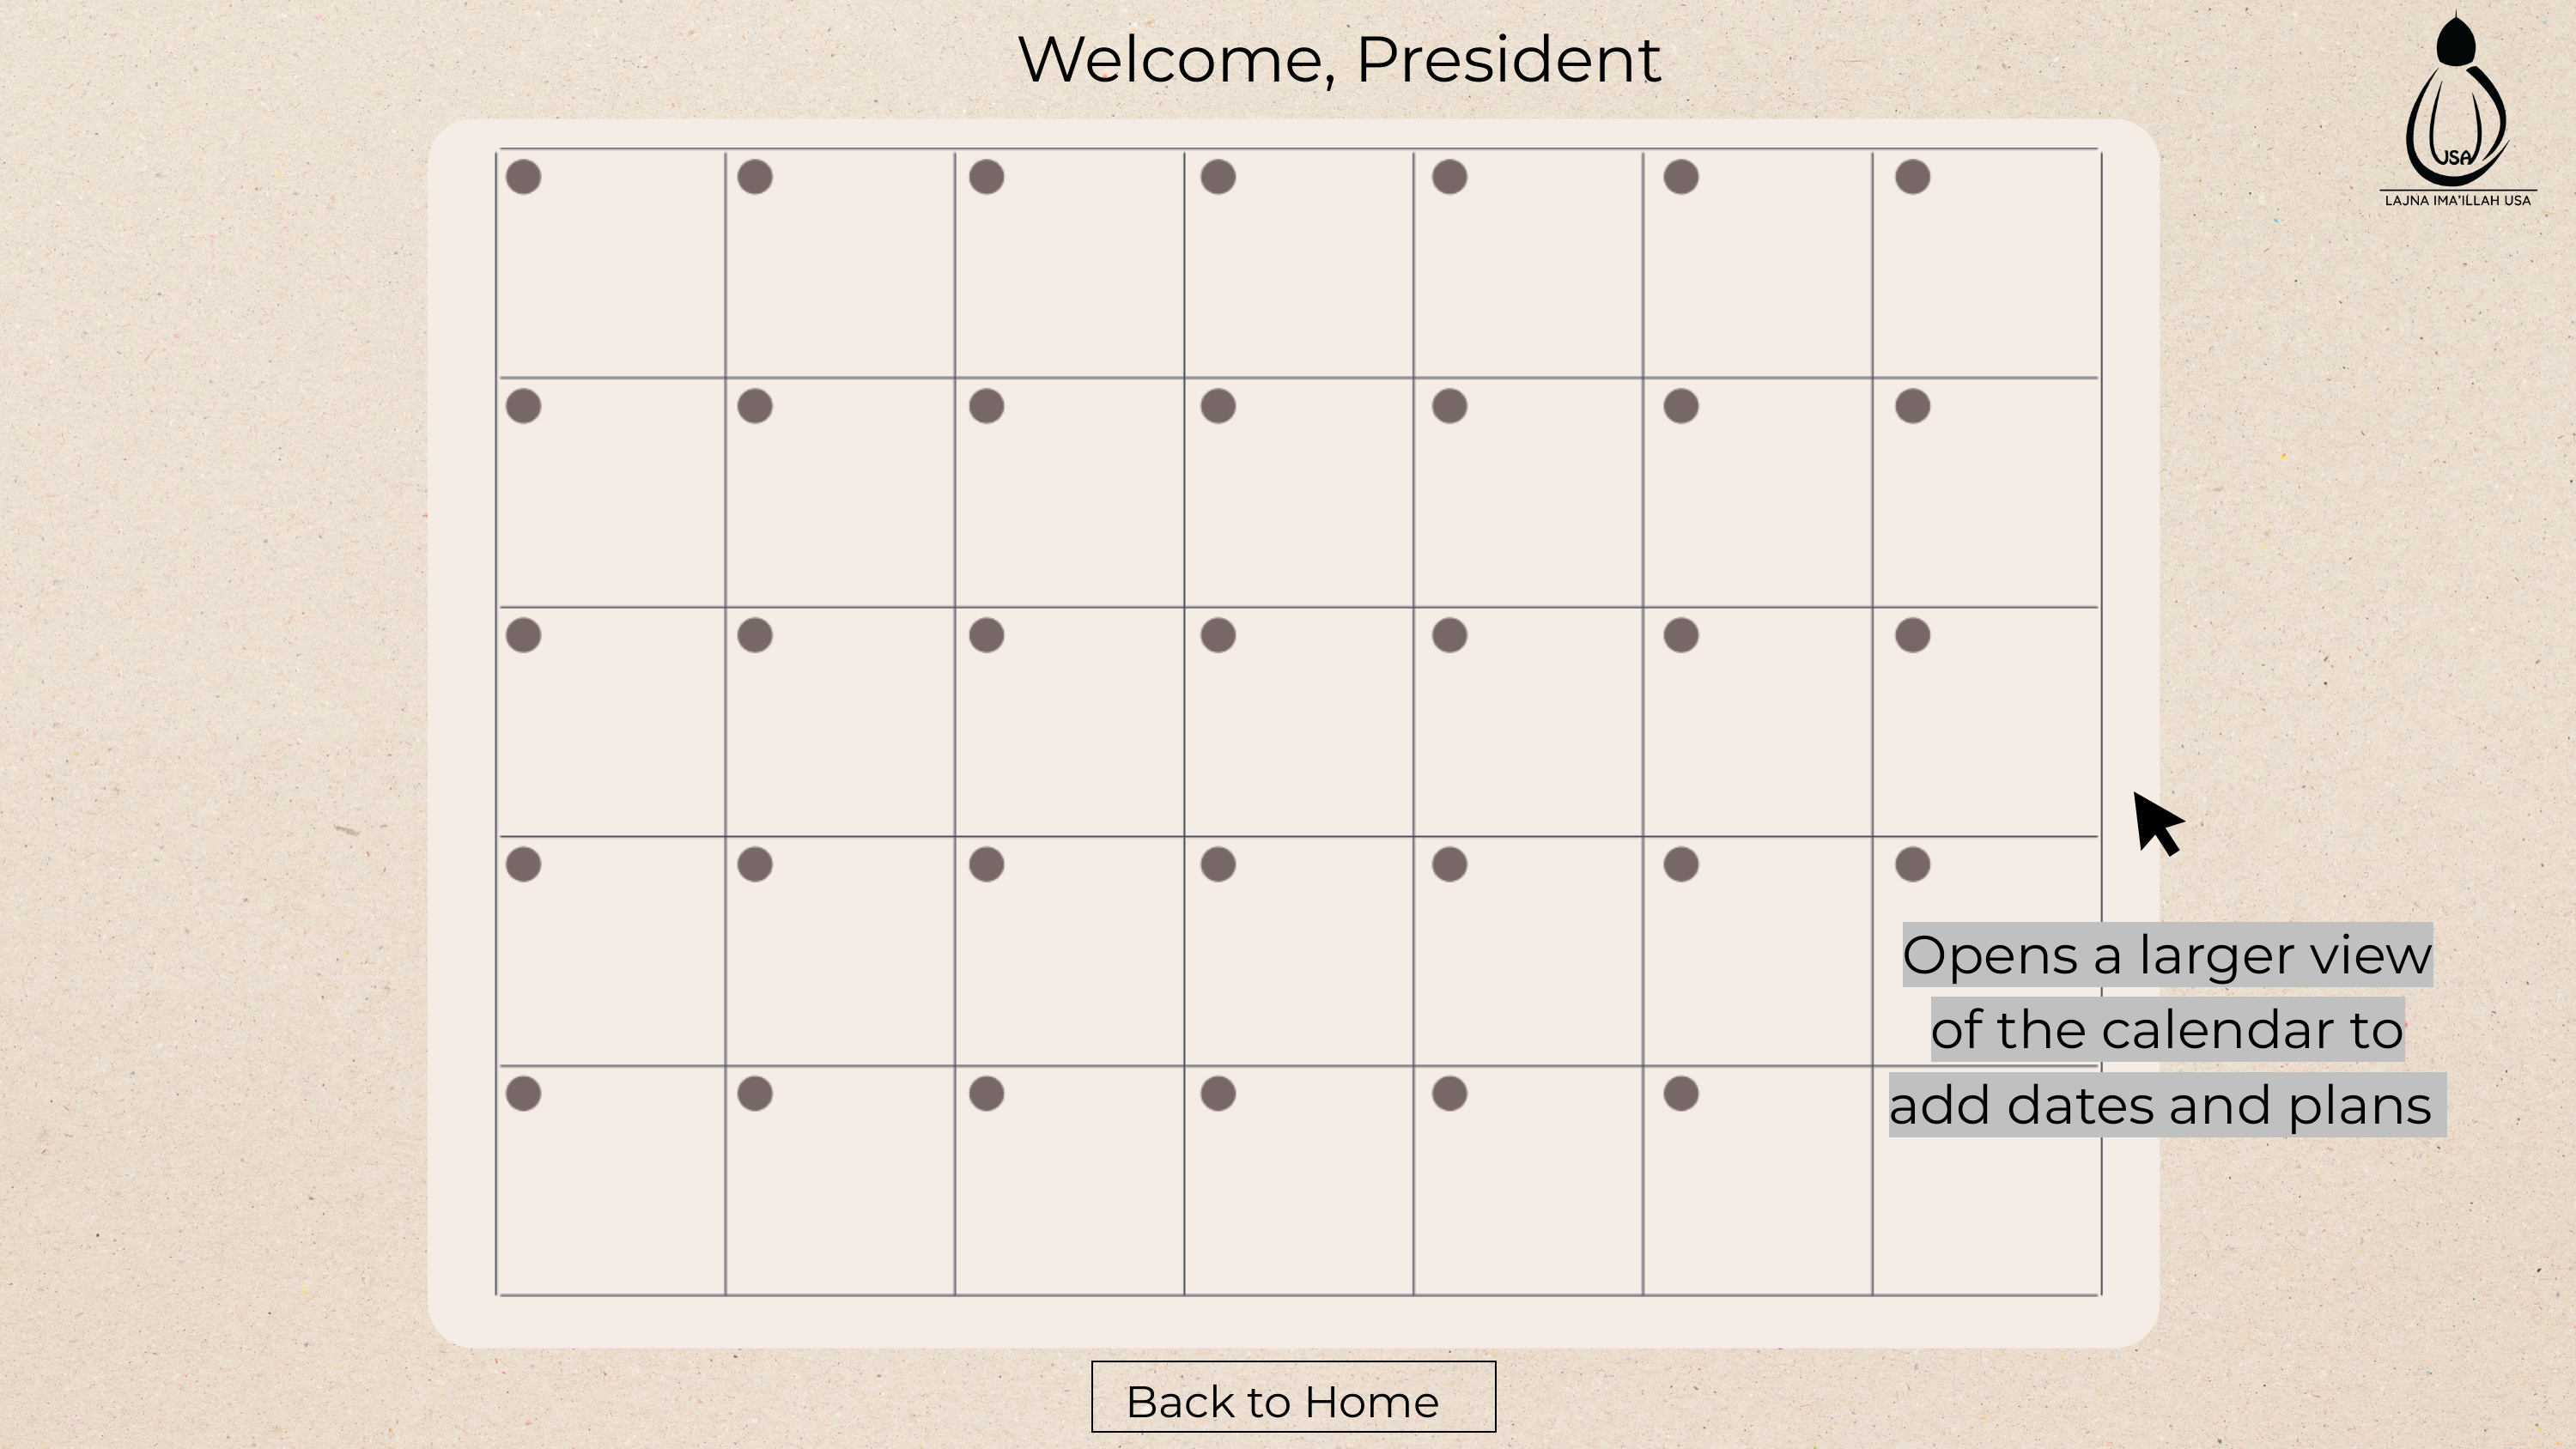

Welcome, President

Opens a larger view of the calendar to add dates and plans

Back to Home